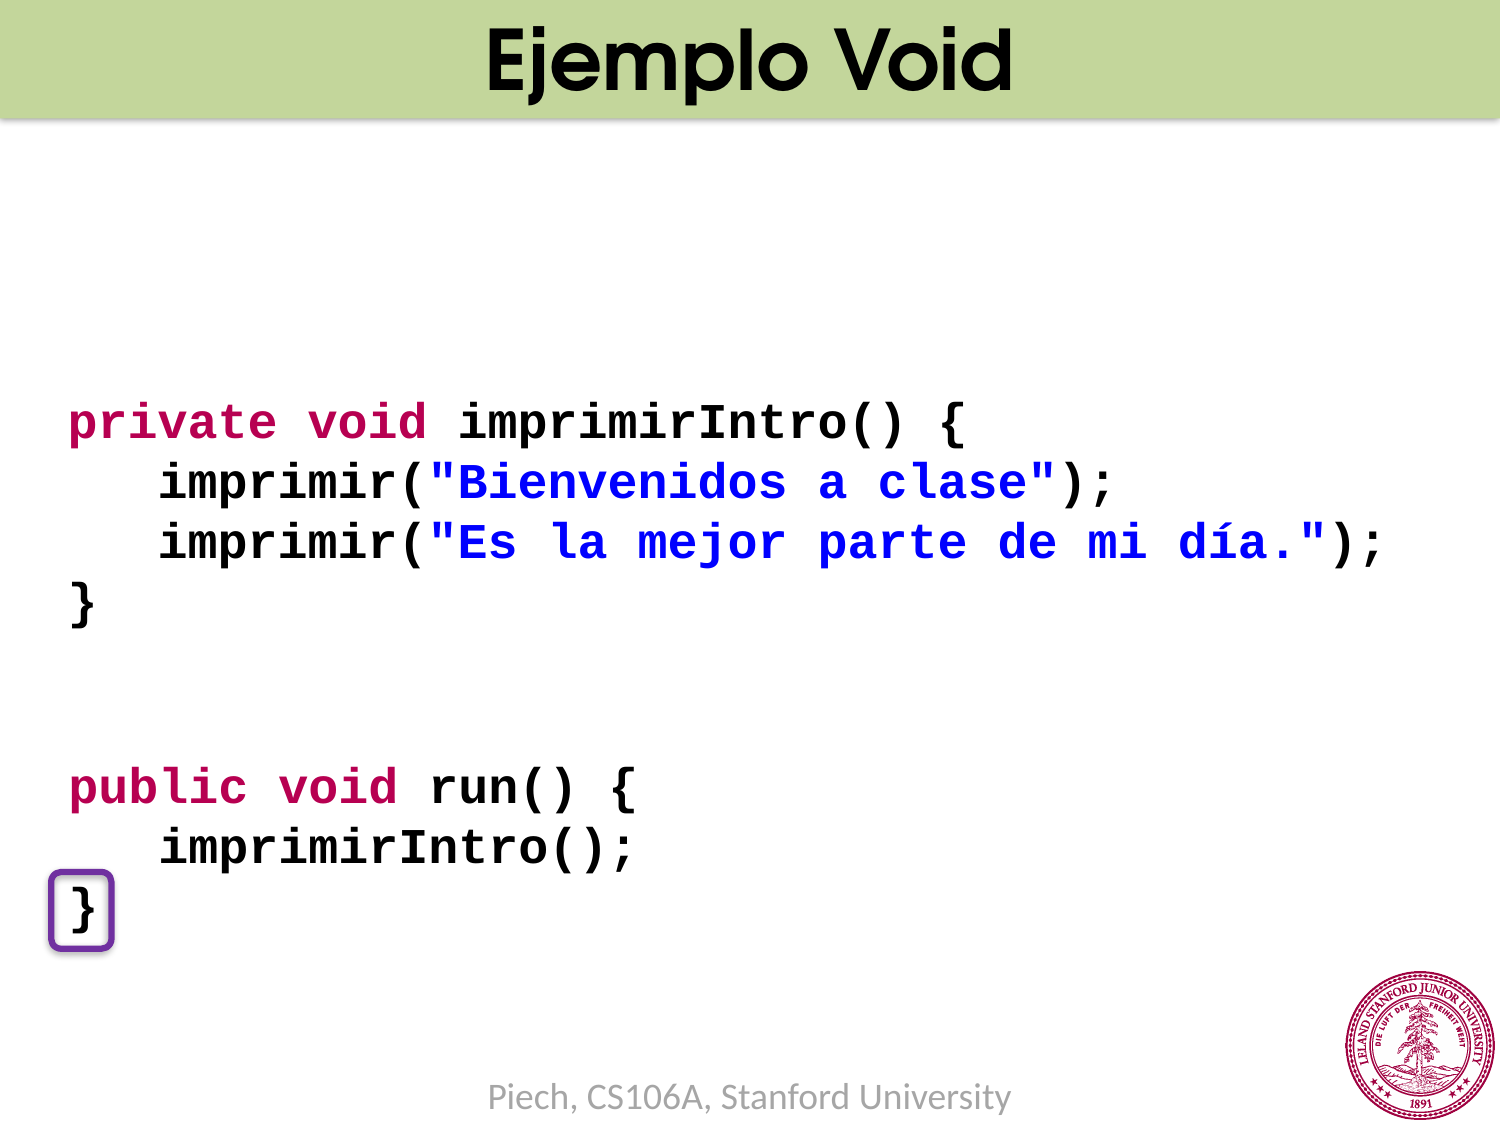

Ejemplo Void

private void imprimirIntro() {
   imprimir("Bienvenidos a clase");
   imprimir("Es la mejor parte de mi día.");
}
public void run() {
   imprimirIntro();
}